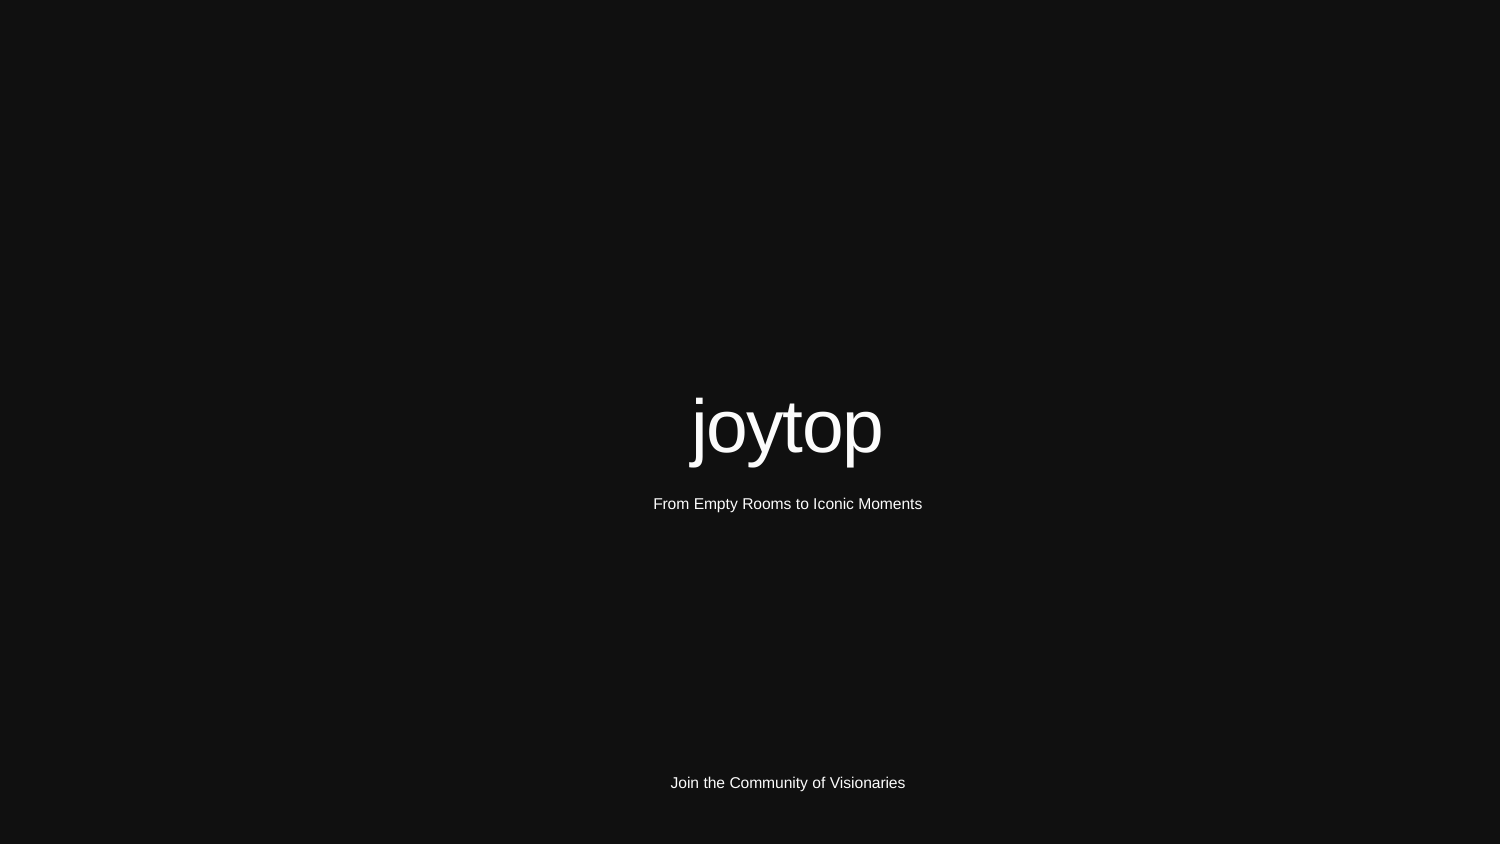

joytop
From Empty Rooms to Iconic Moments
Join the Community of Visionaries